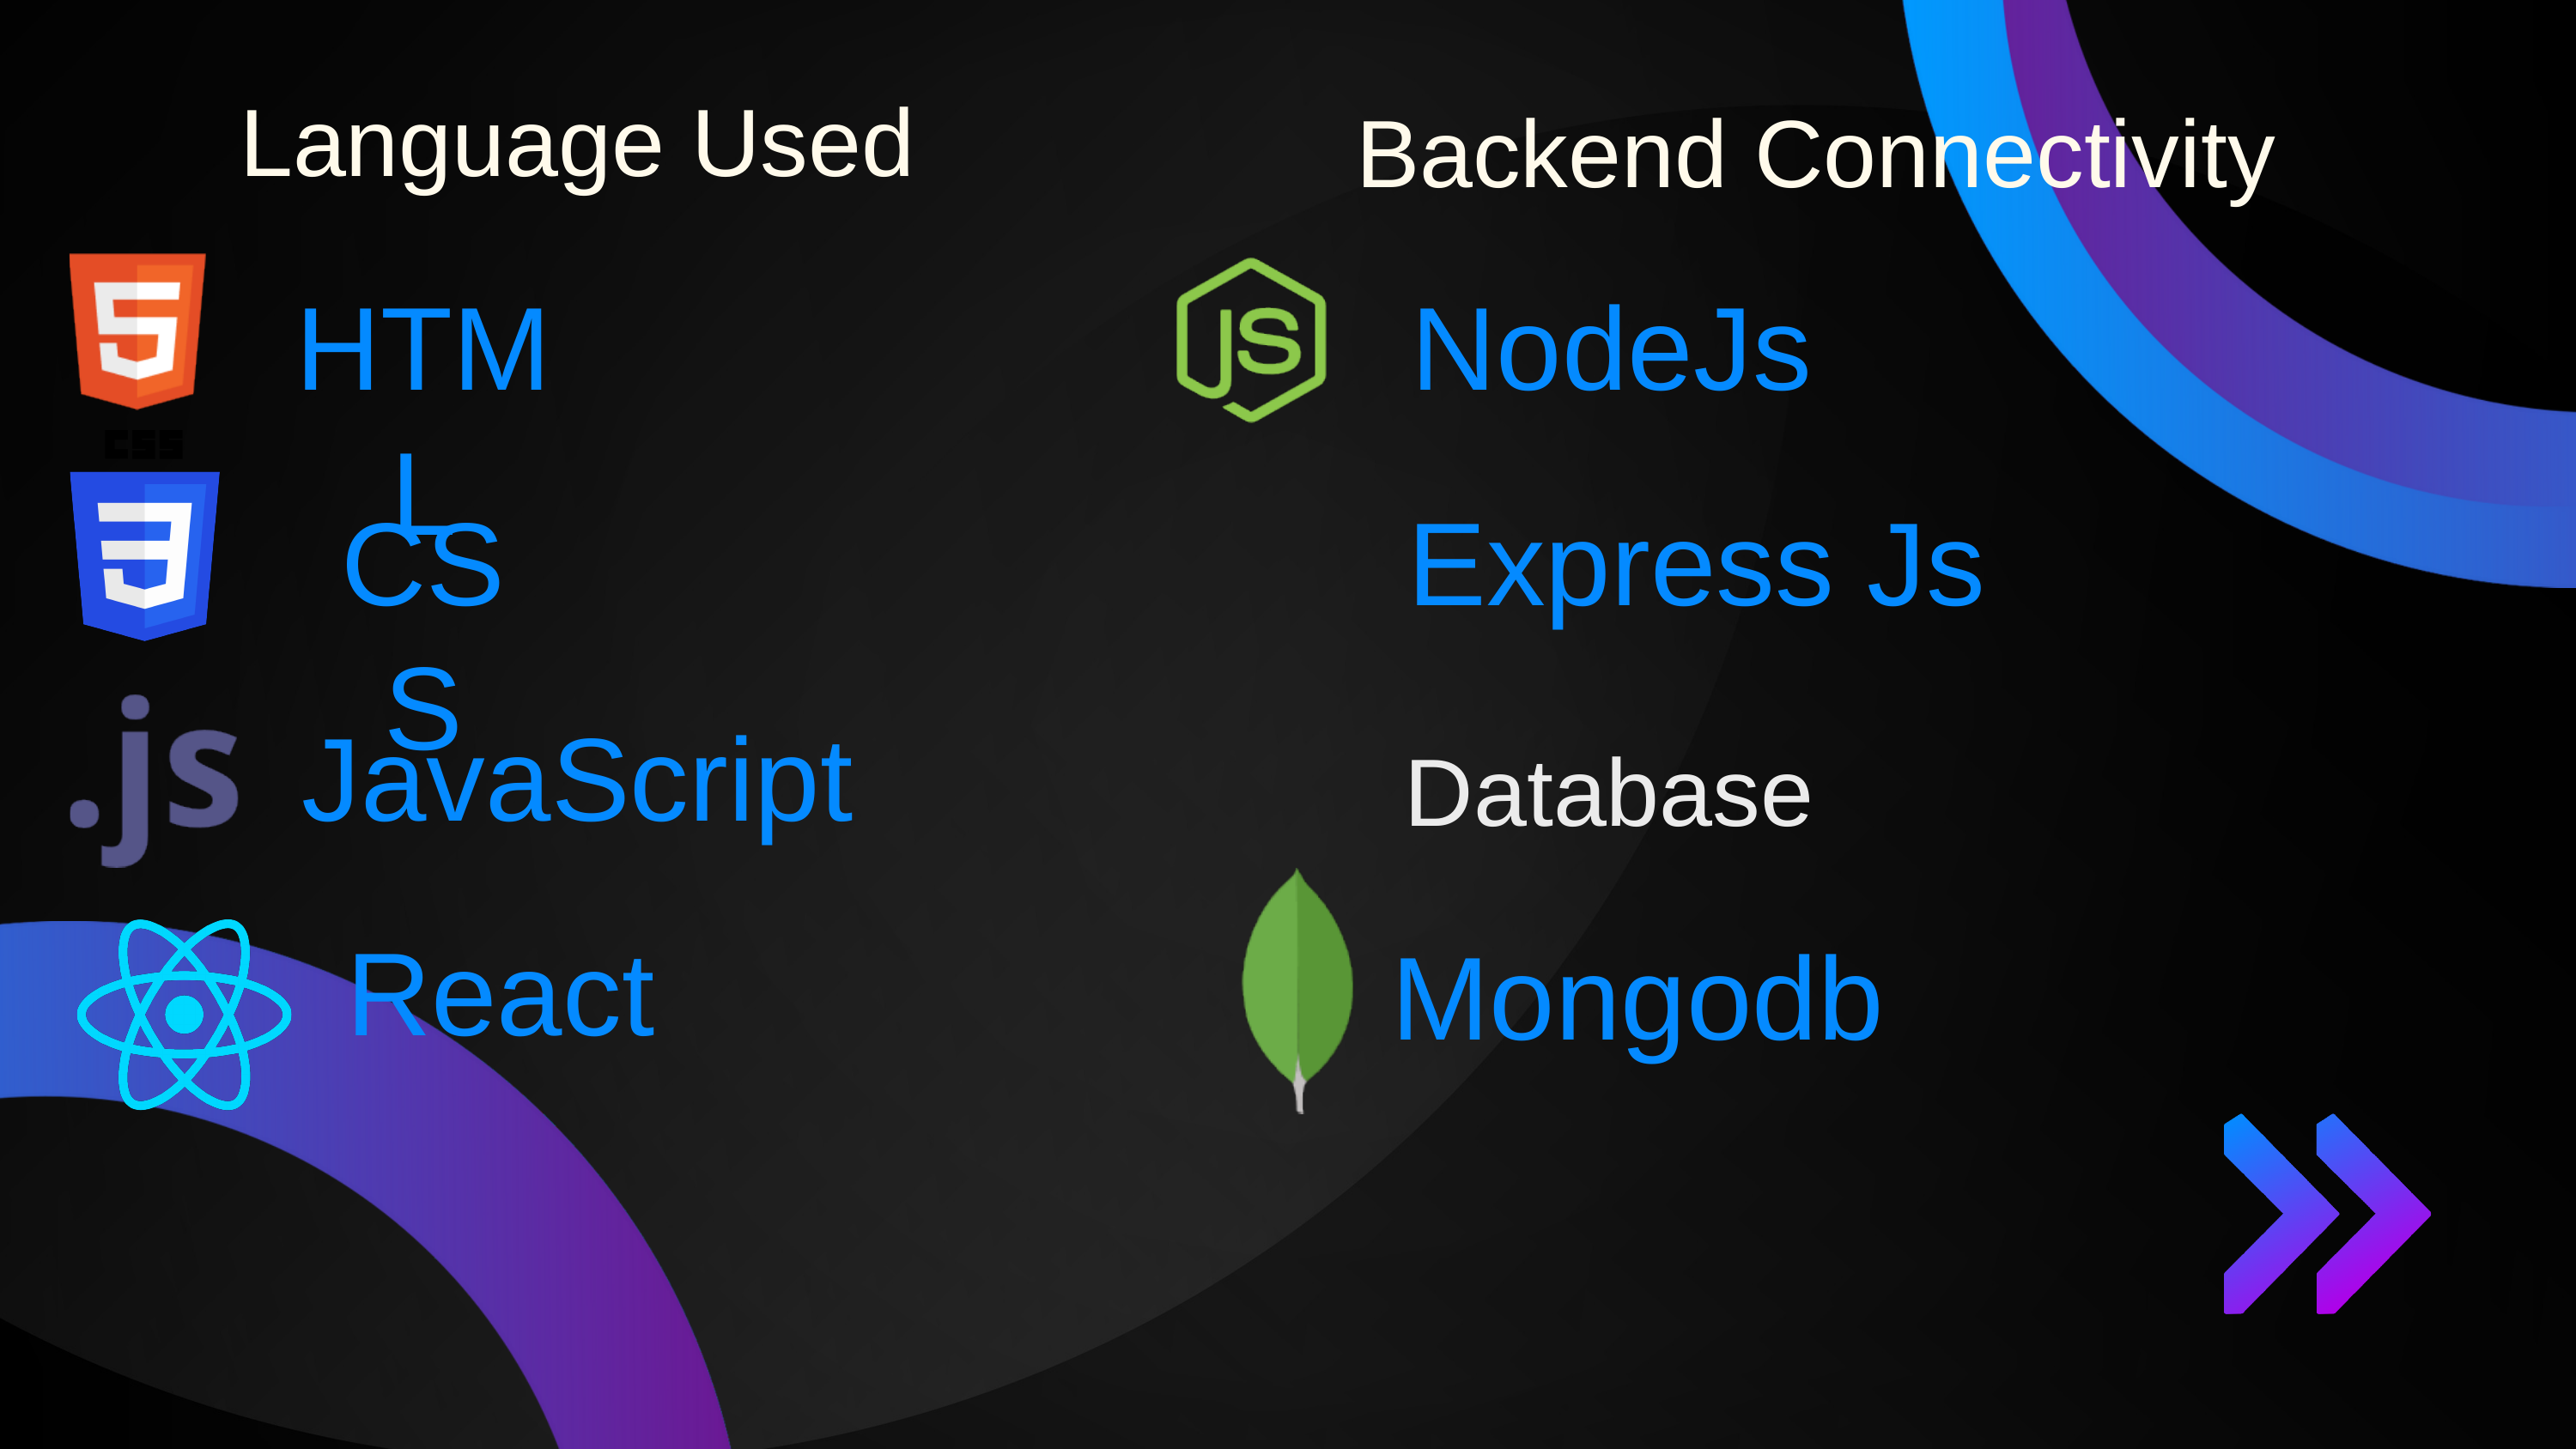

Language Used
Backend Connectivity

HTML
NodeJs

CSS
Express Js

JavaScript
Database

React

Mongodb